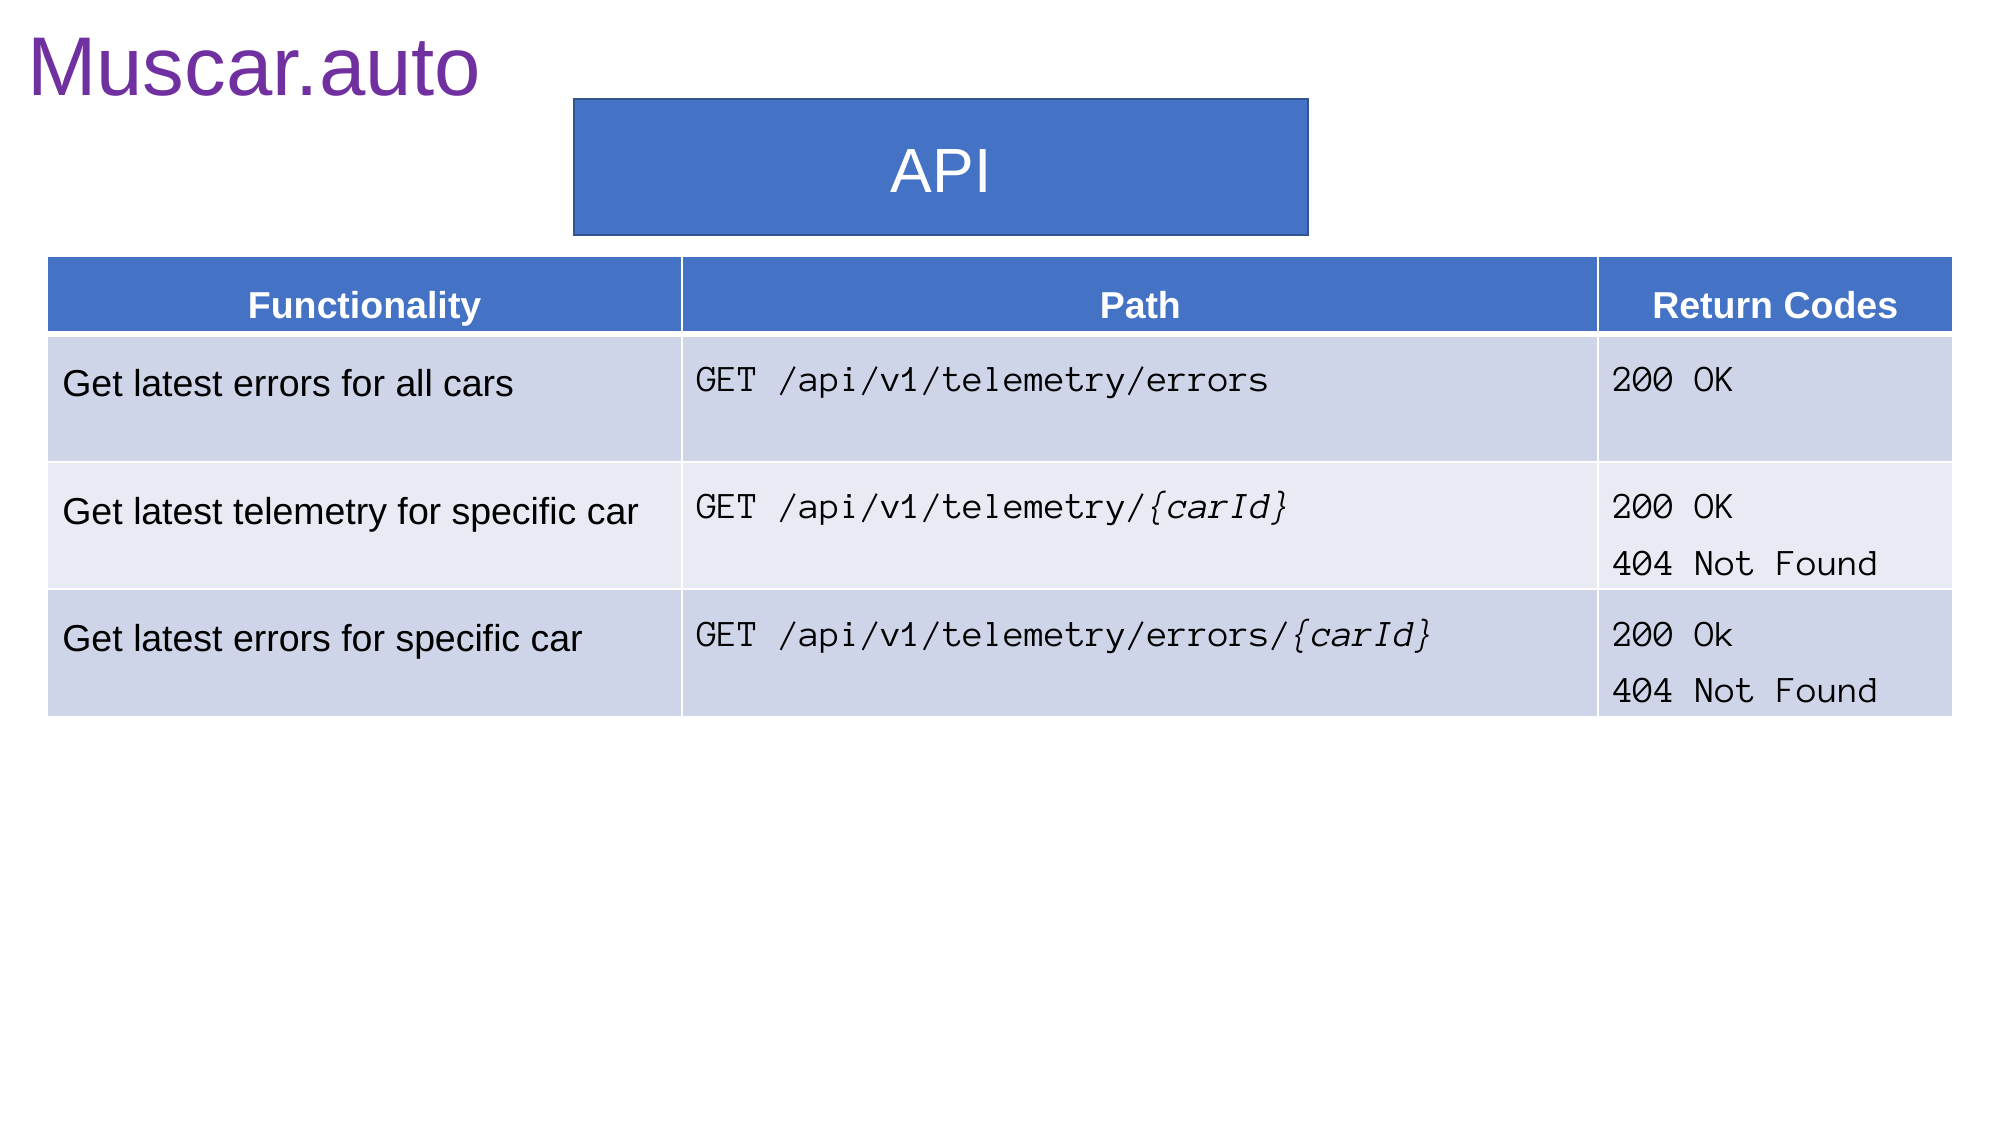

Muscar.auto
API
| Functionality | Path | Return Codes |
| --- | --- | --- |
| Get latest errors for all cars | GET /api/v1/telemetry/errors | 200 OK |
| Get latest telemetry for specific car | GET /api/v1/telemetry/{carId} | 200 OK 404 Not Found |
| Get latest errors for specific car | GET /api/v1/telemetry/errors/{carId} | 200 Ok 404 Not Found |